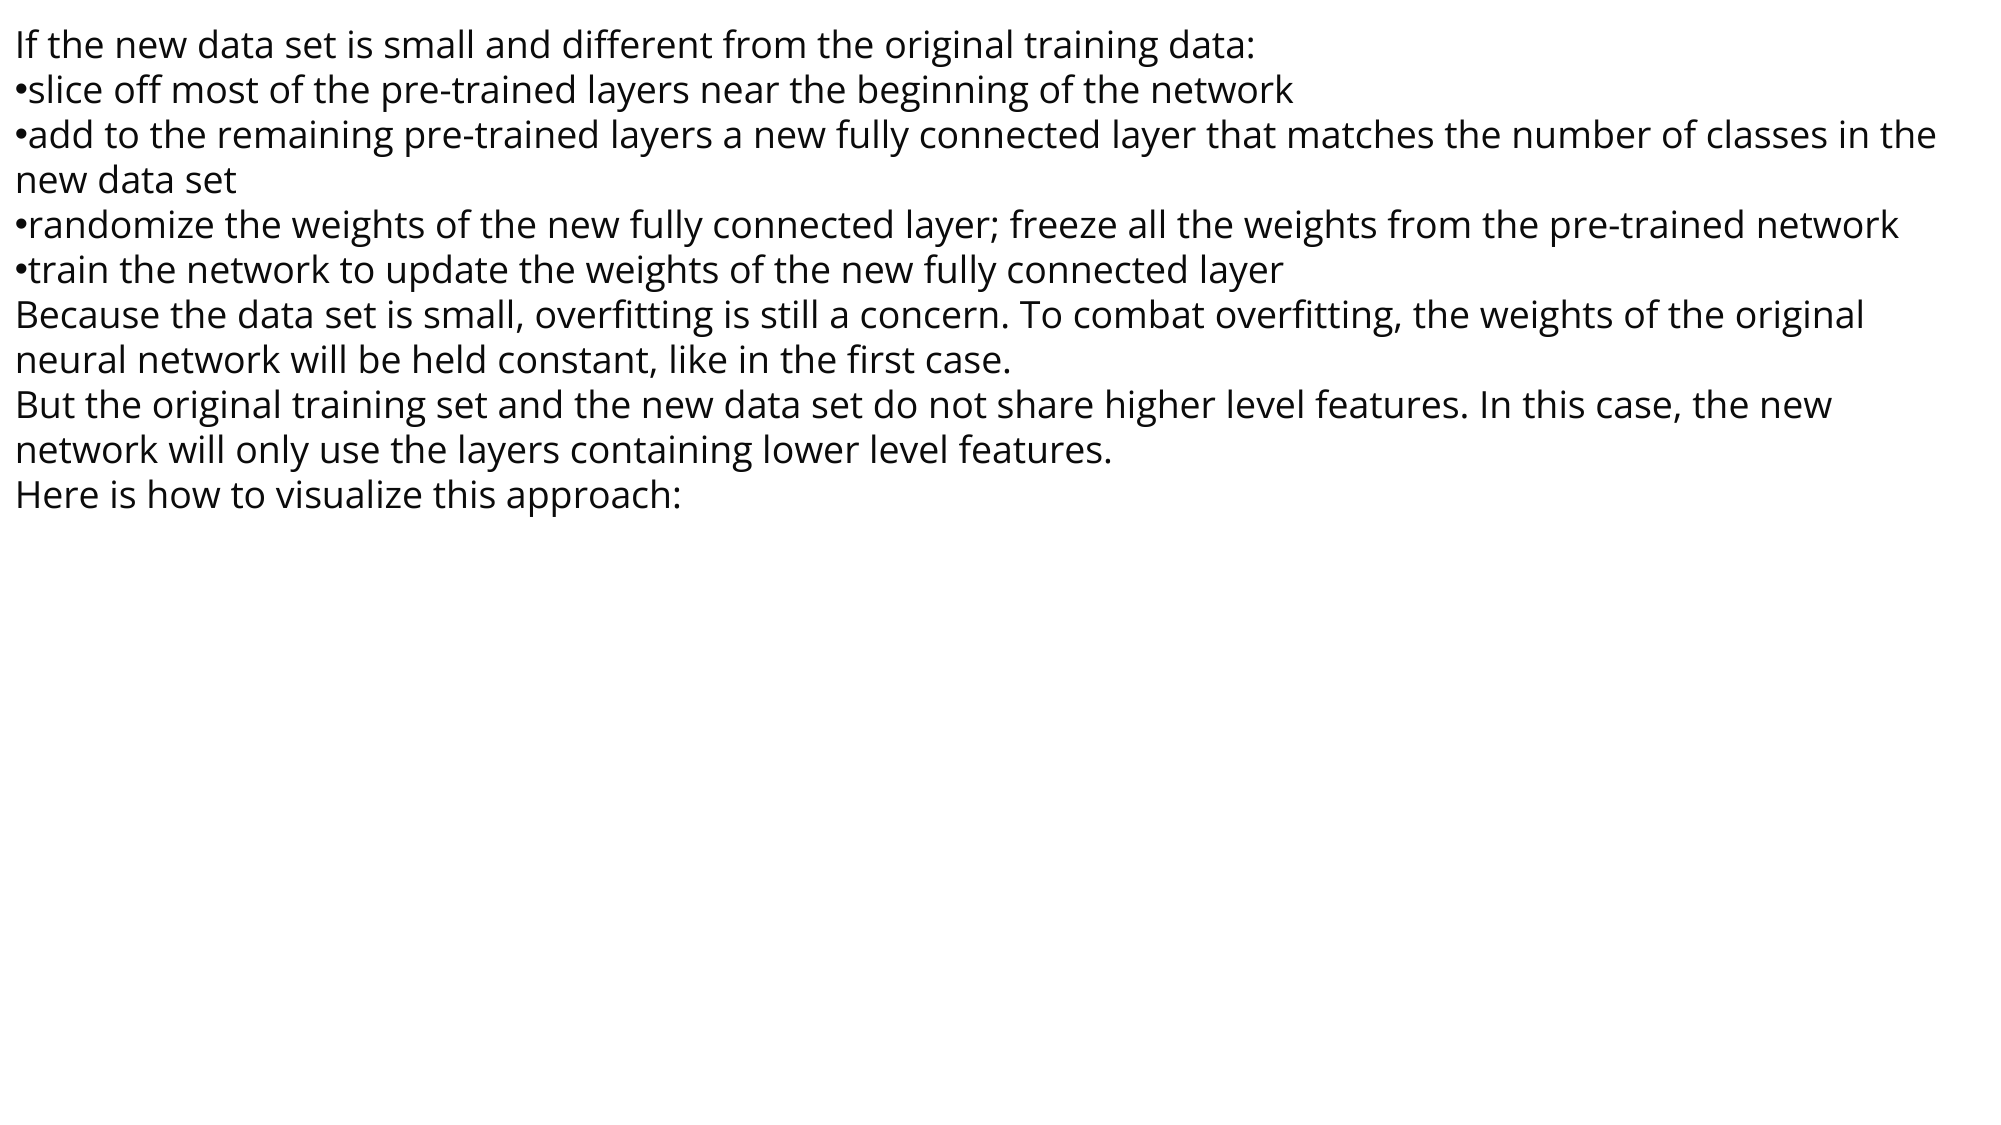

If the new data set is small and different from the original training data:
slice off most of the pre-trained layers near the beginning of the network
add to the remaining pre-trained layers a new fully connected layer that matches the number of classes in the new data set
randomize the weights of the new fully connected layer; freeze all the weights from the pre-trained network
train the network to update the weights of the new fully connected layer
Because the data set is small, overfitting is still a concern. To combat overfitting, the weights of the original neural network will be held constant, like in the first case.
But the original training set and the new data set do not share higher level features. In this case, the new network will only use the layers containing lower level features.
Here is how to visualize this approach: